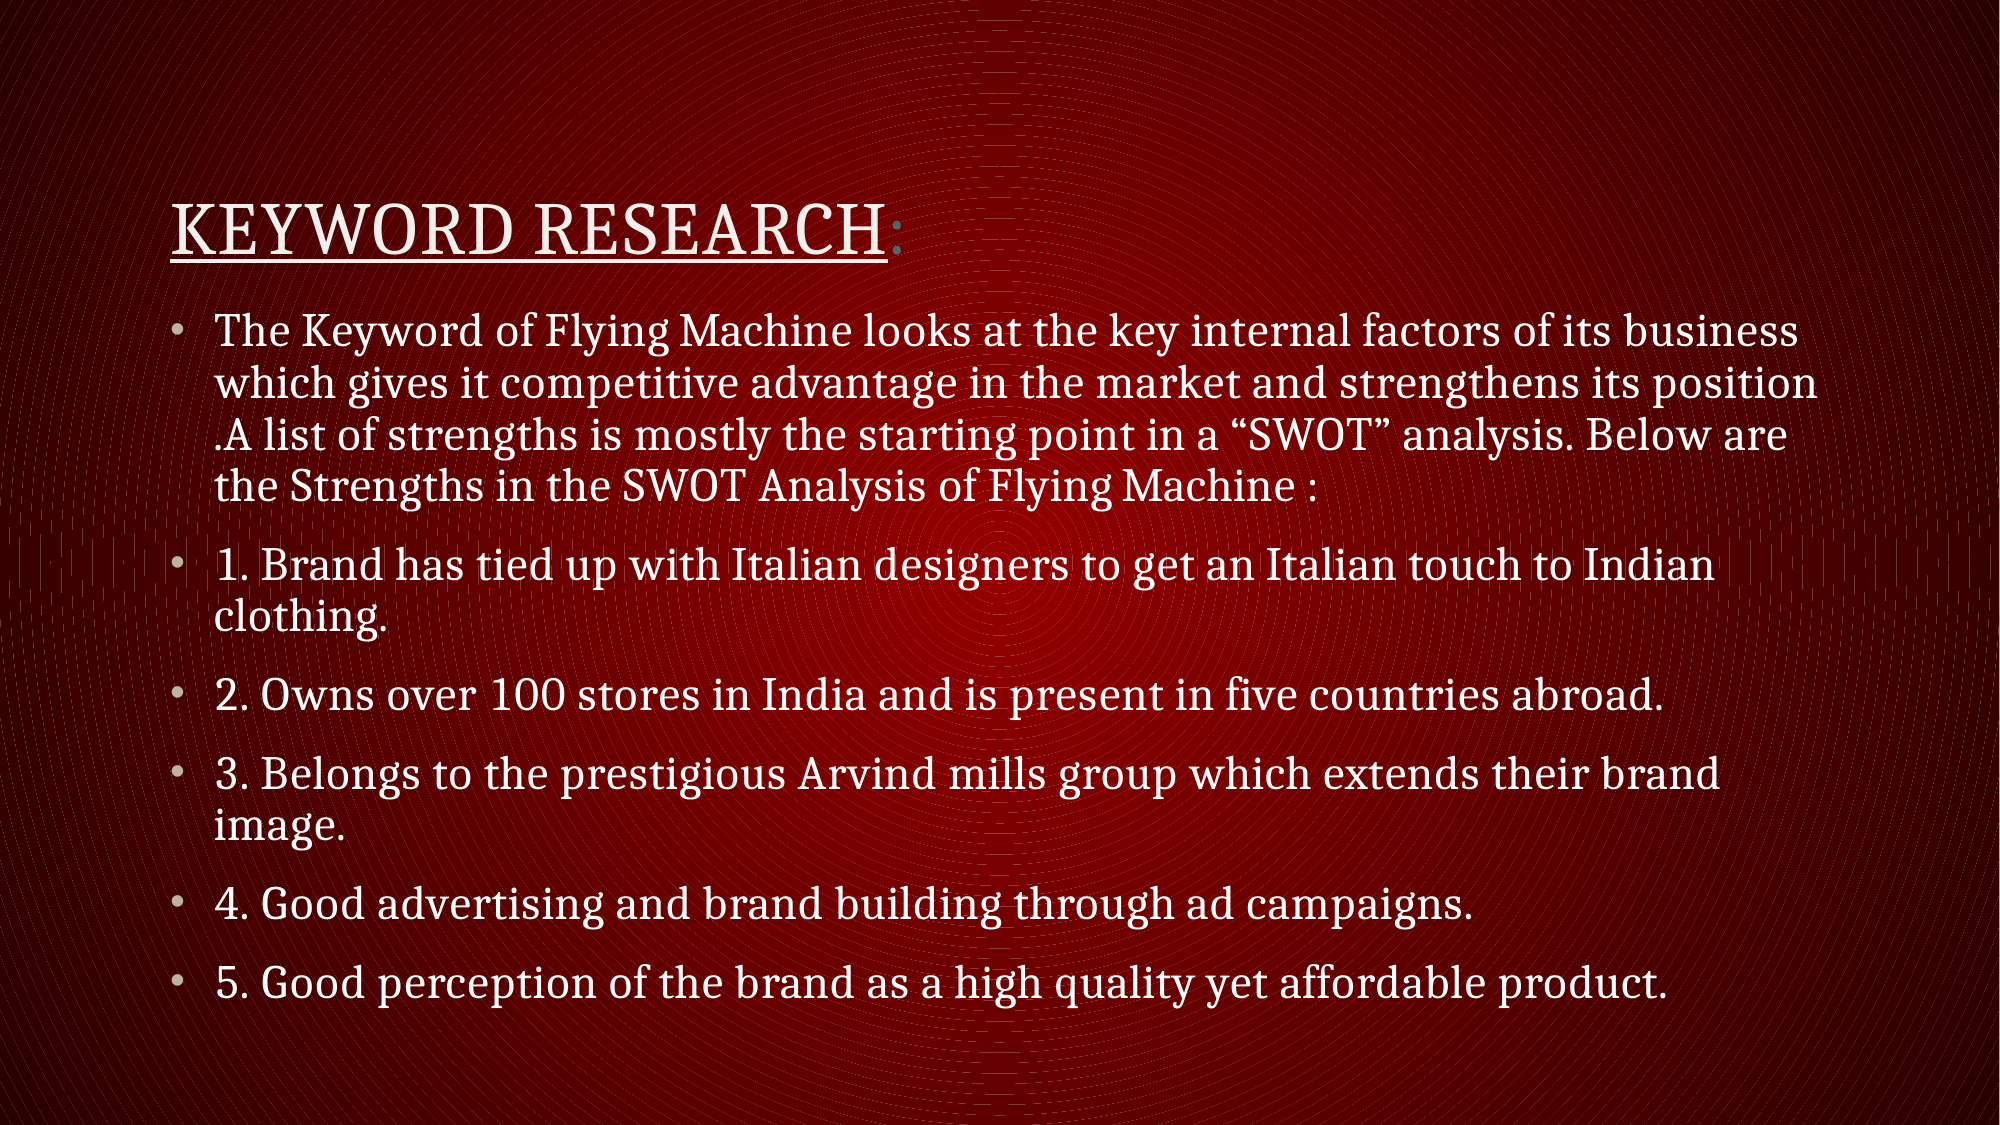

# KEYWORD RESEARCH:
The Keyword of Flying Machine looks at the key internal factors of its business which gives it competitive advantage in the market and strengthens its position .A list of strengths is mostly the starting point in a “SWOT” analysis. Below are the Strengths in the SWOT Analysis of Flying Machine :
1. Brand has tied up with Italian designers to get an Italian touch to Indian clothing.
2. Owns over 100 stores in India and is present in five countries abroad.
3. Belongs to the prestigious Arvind mills group which extends their brand image.
4. Good advertising and brand building through ad campaigns.
5. Good perception of the brand as a high quality yet affordable product.